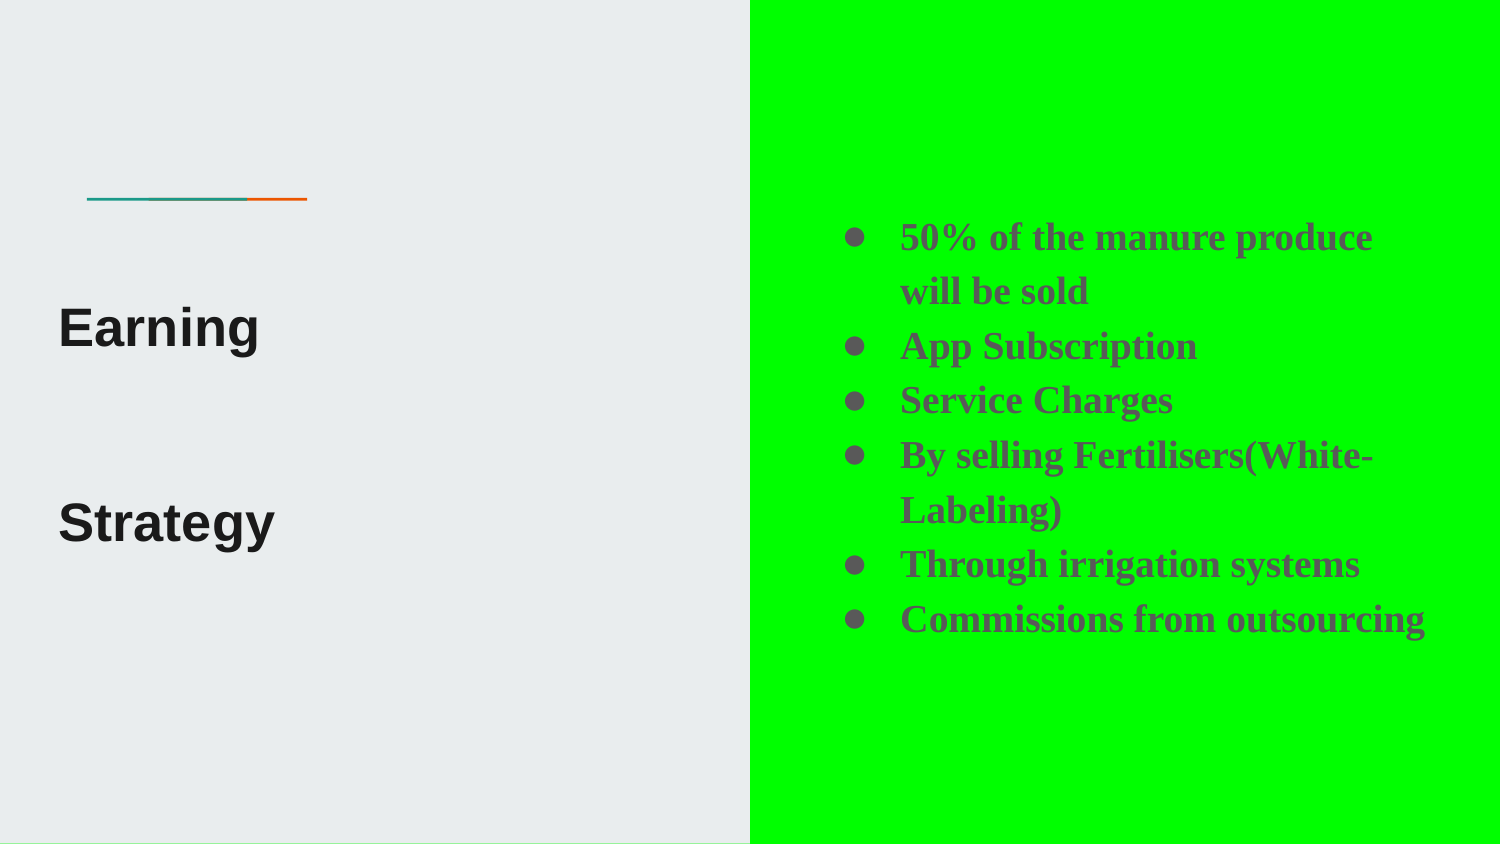

50% of the manure produce will be sold
App Subscription
Service Charges
By selling Fertilisers(White- Labeling)
Through irrigation systems
Commissions from outsourcing
# Earning
Strategy